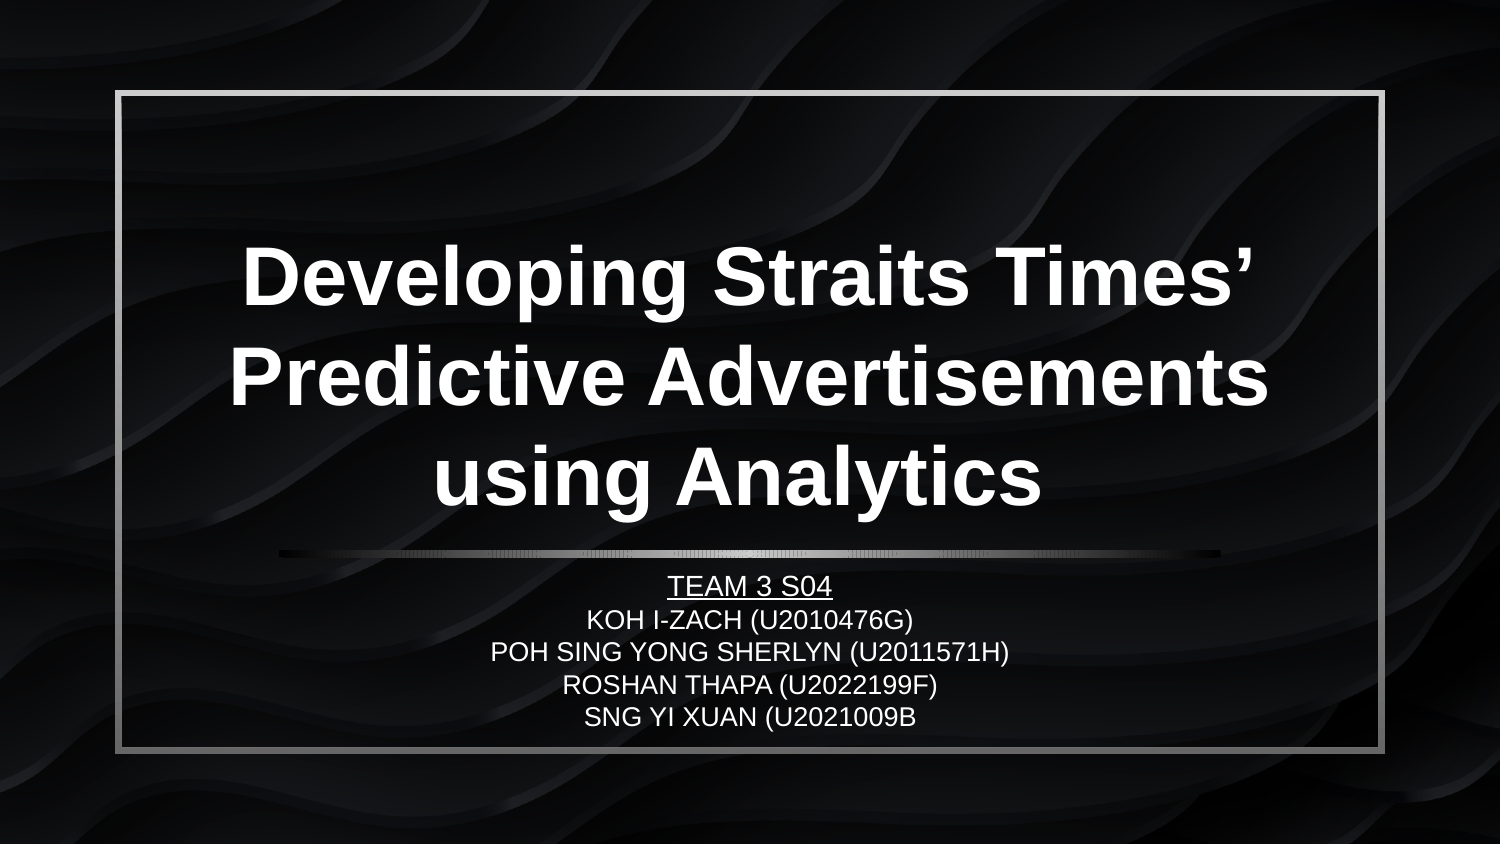

# Developing Straits Times’
Predictive Advertisements using Analytics
TEAM 3 S04
KOH I-ZACH (U2010476G)
POH SING YONG SHERLYN (U2011571H)
ROSHAN THAPA (U2022199F)
SNG YI XUAN (U2021009B